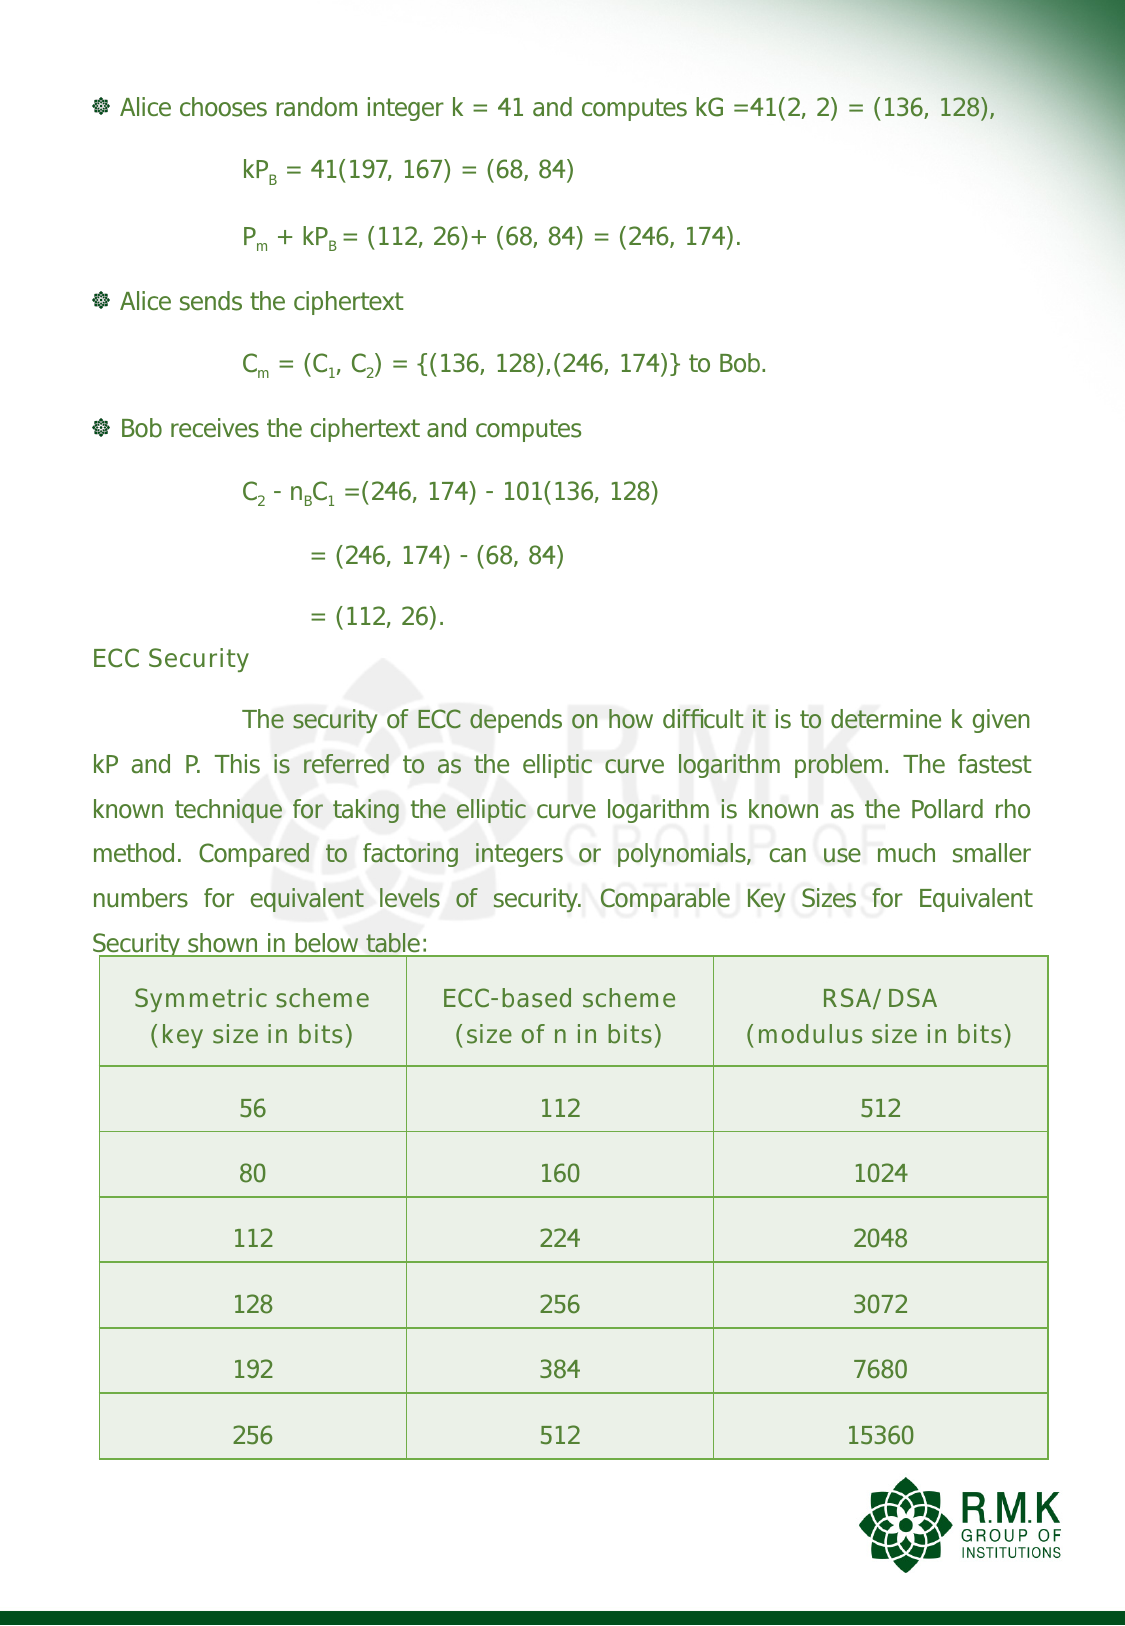

Alice chooses random integer k = 41 and computes kG =41(2, 2) = (136, 128),
 	kPB = 41(197, 167) = (68, 84)
	Pm + kPB = (112, 26)+ (68, 84) = (246, 174).
Alice sends the ciphertext
	Cm = (C1, C2) = {(136, 128),(246, 174)} to Bob.
Bob receives the ciphertext and computes
	C2 - nBC1 =(246, 174) - 101(136, 128)
                            = (246, 174) - (68, 84)
                            = (112, 26).
ECC Security
	The security of ECC depends on how difficult it is to determine k given kP and P. This is referred to as the elliptic curve logarithm problem. The fastest known technique for taking the elliptic curve logarithm is known as the Pollard rho method. Compared to factoring integers or polynomials, can use much smaller numbers for equivalent levels of security. Comparable Key Sizes for Equivalent Security shown in below table:
| Symmetric scheme (key size in bits) | ECC-based scheme (size of n in bits) | RSA/DSA (modulus size in bits) |
| --- | --- | --- |
| 56 | 112 | 512 |
| 80 | 160 | 1024 |
| 112 | 224 | 2048 |
| 128 | 256 | 3072 |
| 192 | 384 | 7680 |
| 256 | 512 | 15360 |